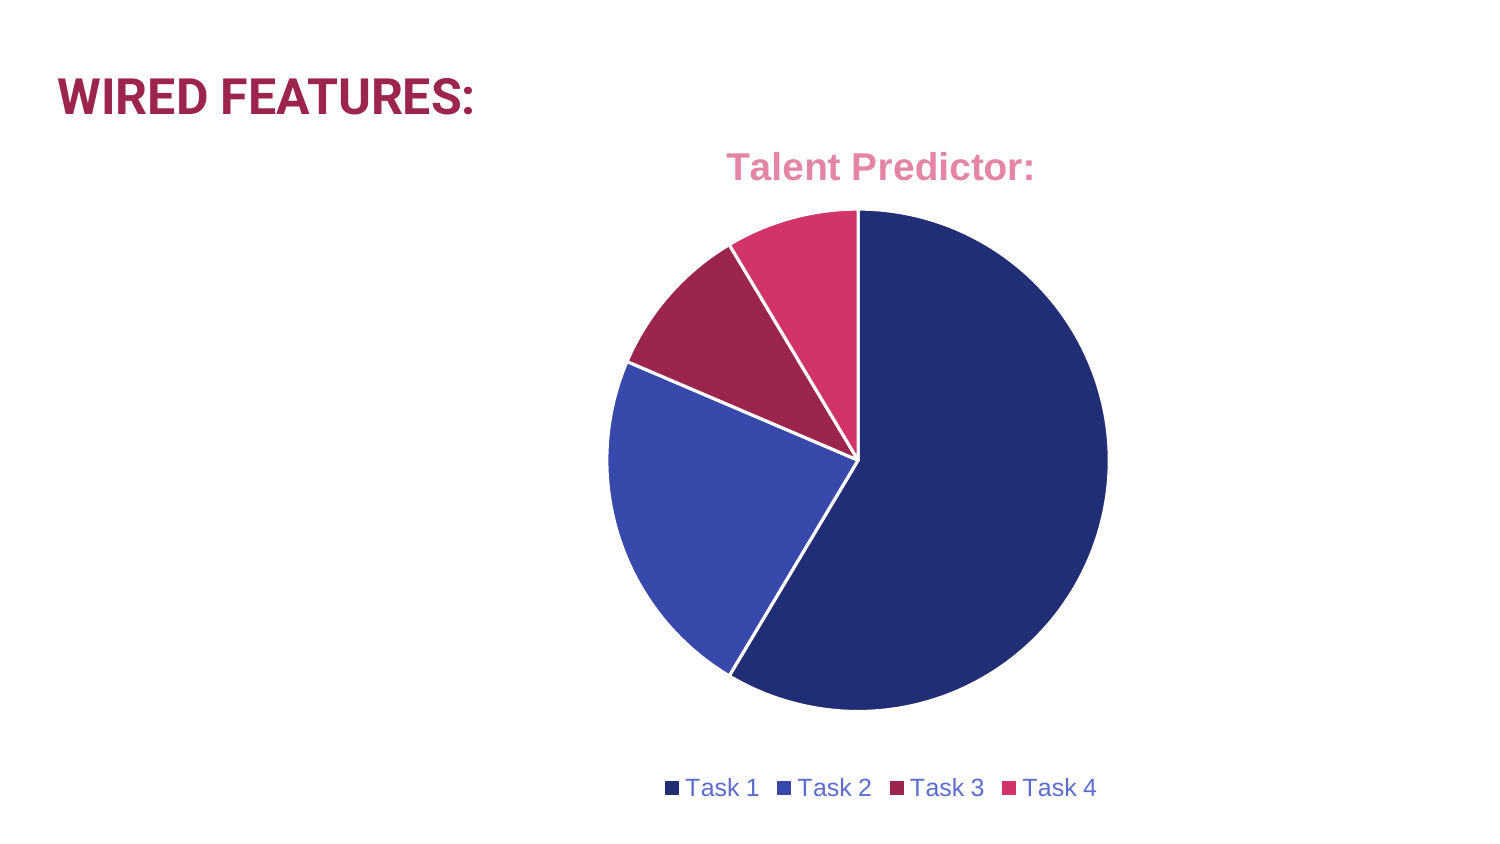

WIRED FEATURES:

### Chart: Talent Predictor:

| Category | Exploring Talents |
|---|---|
| Task 1 | 8.2 |
| Task 2 | 3.2 |
| Task 3 | 1.4 |
| Task 4 | 1.2 |